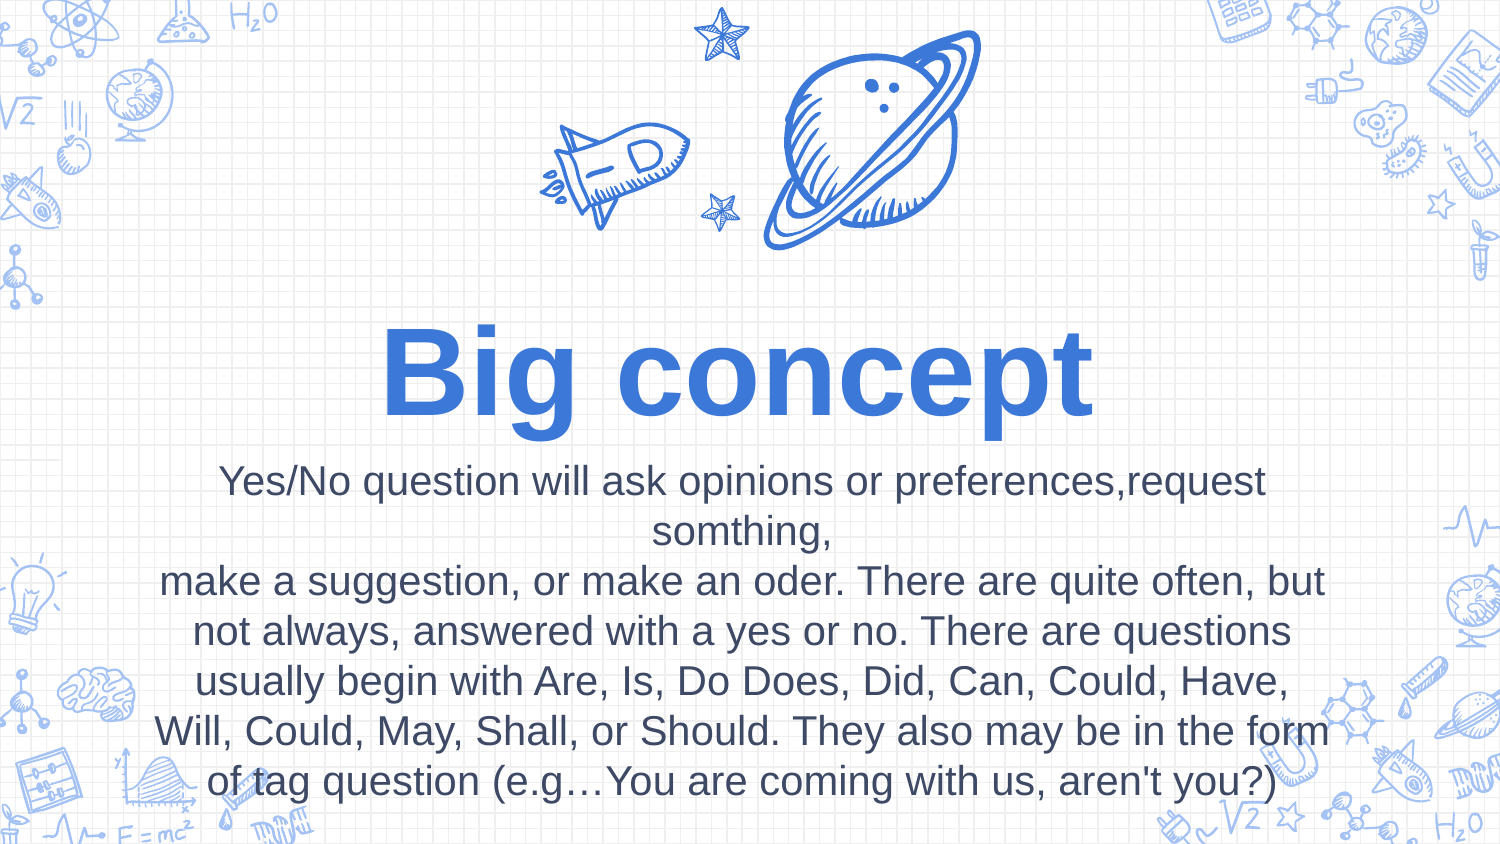

Big concept
Yes/No question will ask opinions or preferences,request somthing,
make a suggestion, or make an oder. There are quite often, but not always, answered with a yes or no. There are questions usually begin with Are, Is, Do Does, Did, Can, Could, Have, Will, Could, May, Shall, or Should. They also may be in the form of tag question (e.g…You are coming with us, aren't you?)